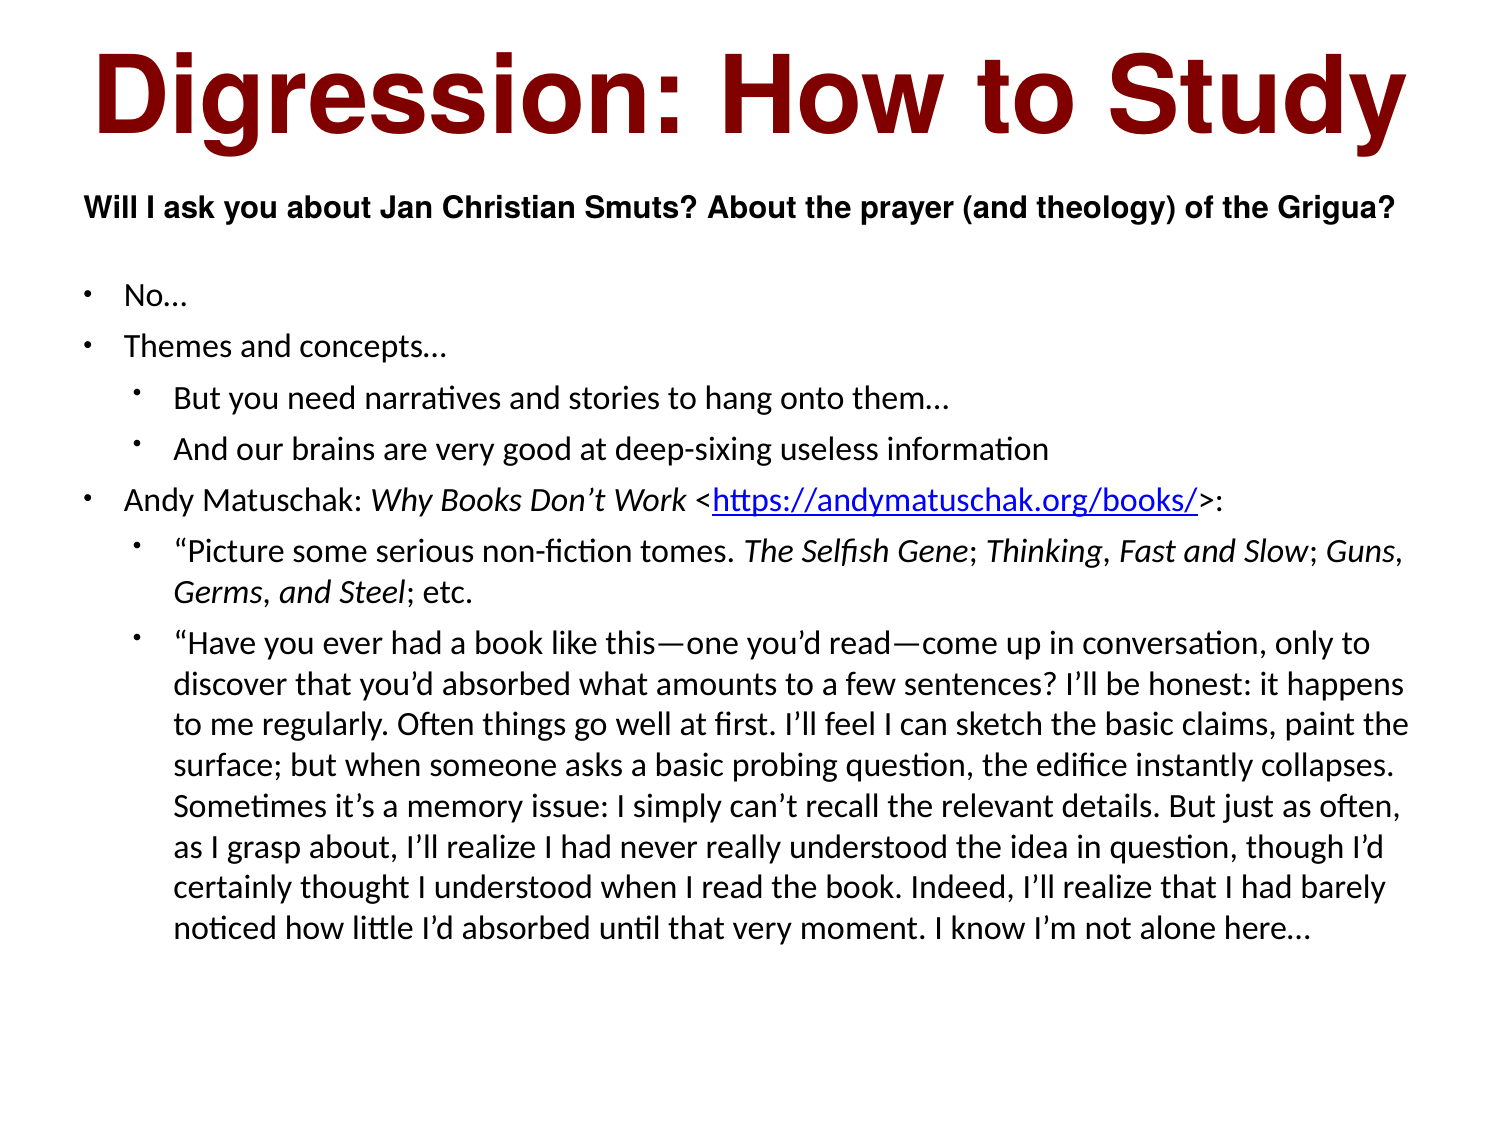

Digression: How to Study
Will I ask you about Jan Christian Smuts? About the prayer (and theology) of the Grigua?

No…
Themes and concepts…
But you need narratives and stories to hang onto them…
And our brains are very good at deep-sixing useless information
Andy Matuschak: Why Books Don’t Work <https://andymatuschak.org/books/>:
“Picture some serious non-fiction tomes. The Selfish Gene; Thinking, Fast and Slow; Guns, Germs, and Steel; etc.
“Have you ever had a book like this—one you’d read—come up in conversation, only to discover that you’d absorbed what amounts to a few sentences? I’ll be honest: it happens to me regularly. Often things go well at first. I’ll feel I can sketch the basic claims, paint the surface; but when someone asks a basic probing question, the edifice instantly collapses. Sometimes it’s a memory issue: I simply can’t recall the relevant details. But just as often, as I grasp about, I’ll realize I had never really understood the idea in question, though I’d certainly thought I understood when I read the book. Indeed, I’ll realize that I had barely noticed how little I’d absorbed until that very moment. I know I’m not alone here…